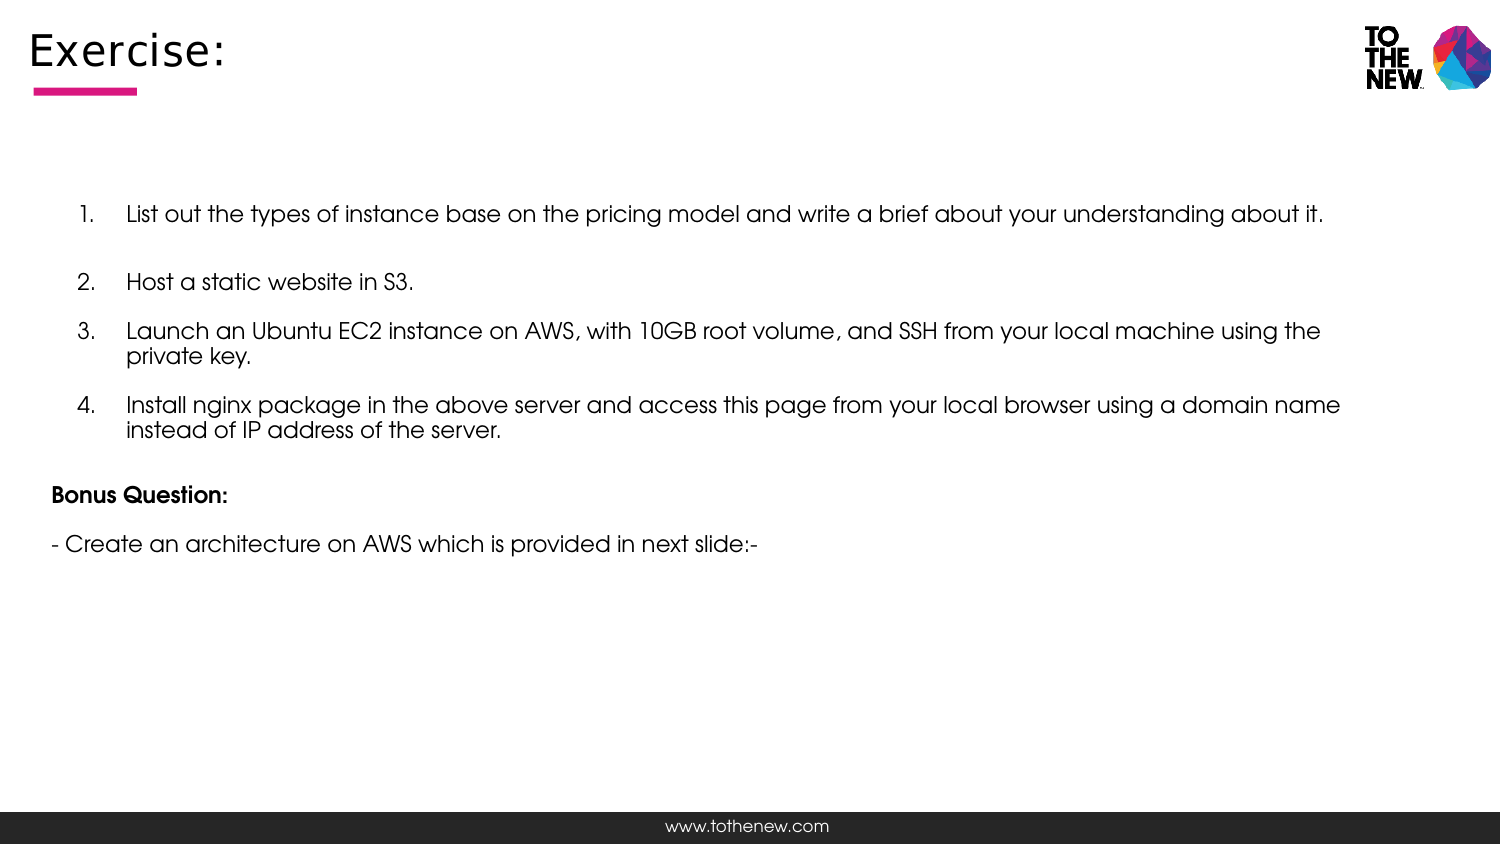

# Exercise:
List out the types of instance base on the pricing model and write a brief about your understanding about it.
Host a static website in S3.
Launch an Ubuntu EC2 instance on AWS, with 10GB root volume, and SSH from your local machine using the private key.
Install nginx package in the above server and access this page from your local browser using a domain name instead of IP address of the server.
Bonus Question:
- Create an architecture on AWS which is provided in next slide:-